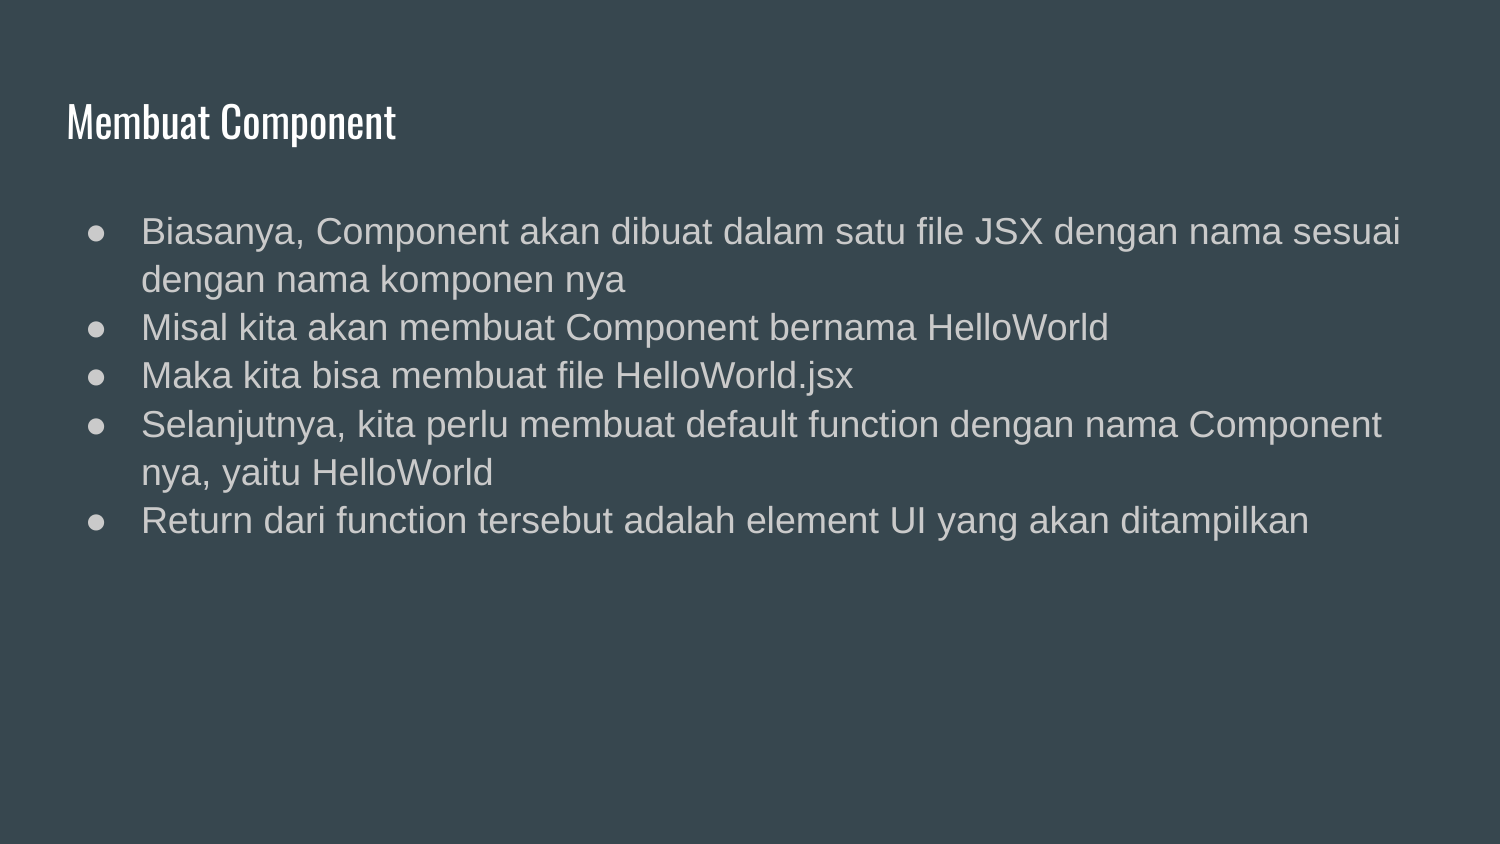

# Membuat Component
Biasanya, Component akan dibuat dalam satu file JSX dengan nama sesuai dengan nama komponen nya
Misal kita akan membuat Component bernama HelloWorld
Maka kita bisa membuat file HelloWorld.jsx
Selanjutnya, kita perlu membuat default function dengan nama Component nya, yaitu HelloWorld
Return dari function tersebut adalah element UI yang akan ditampilkan